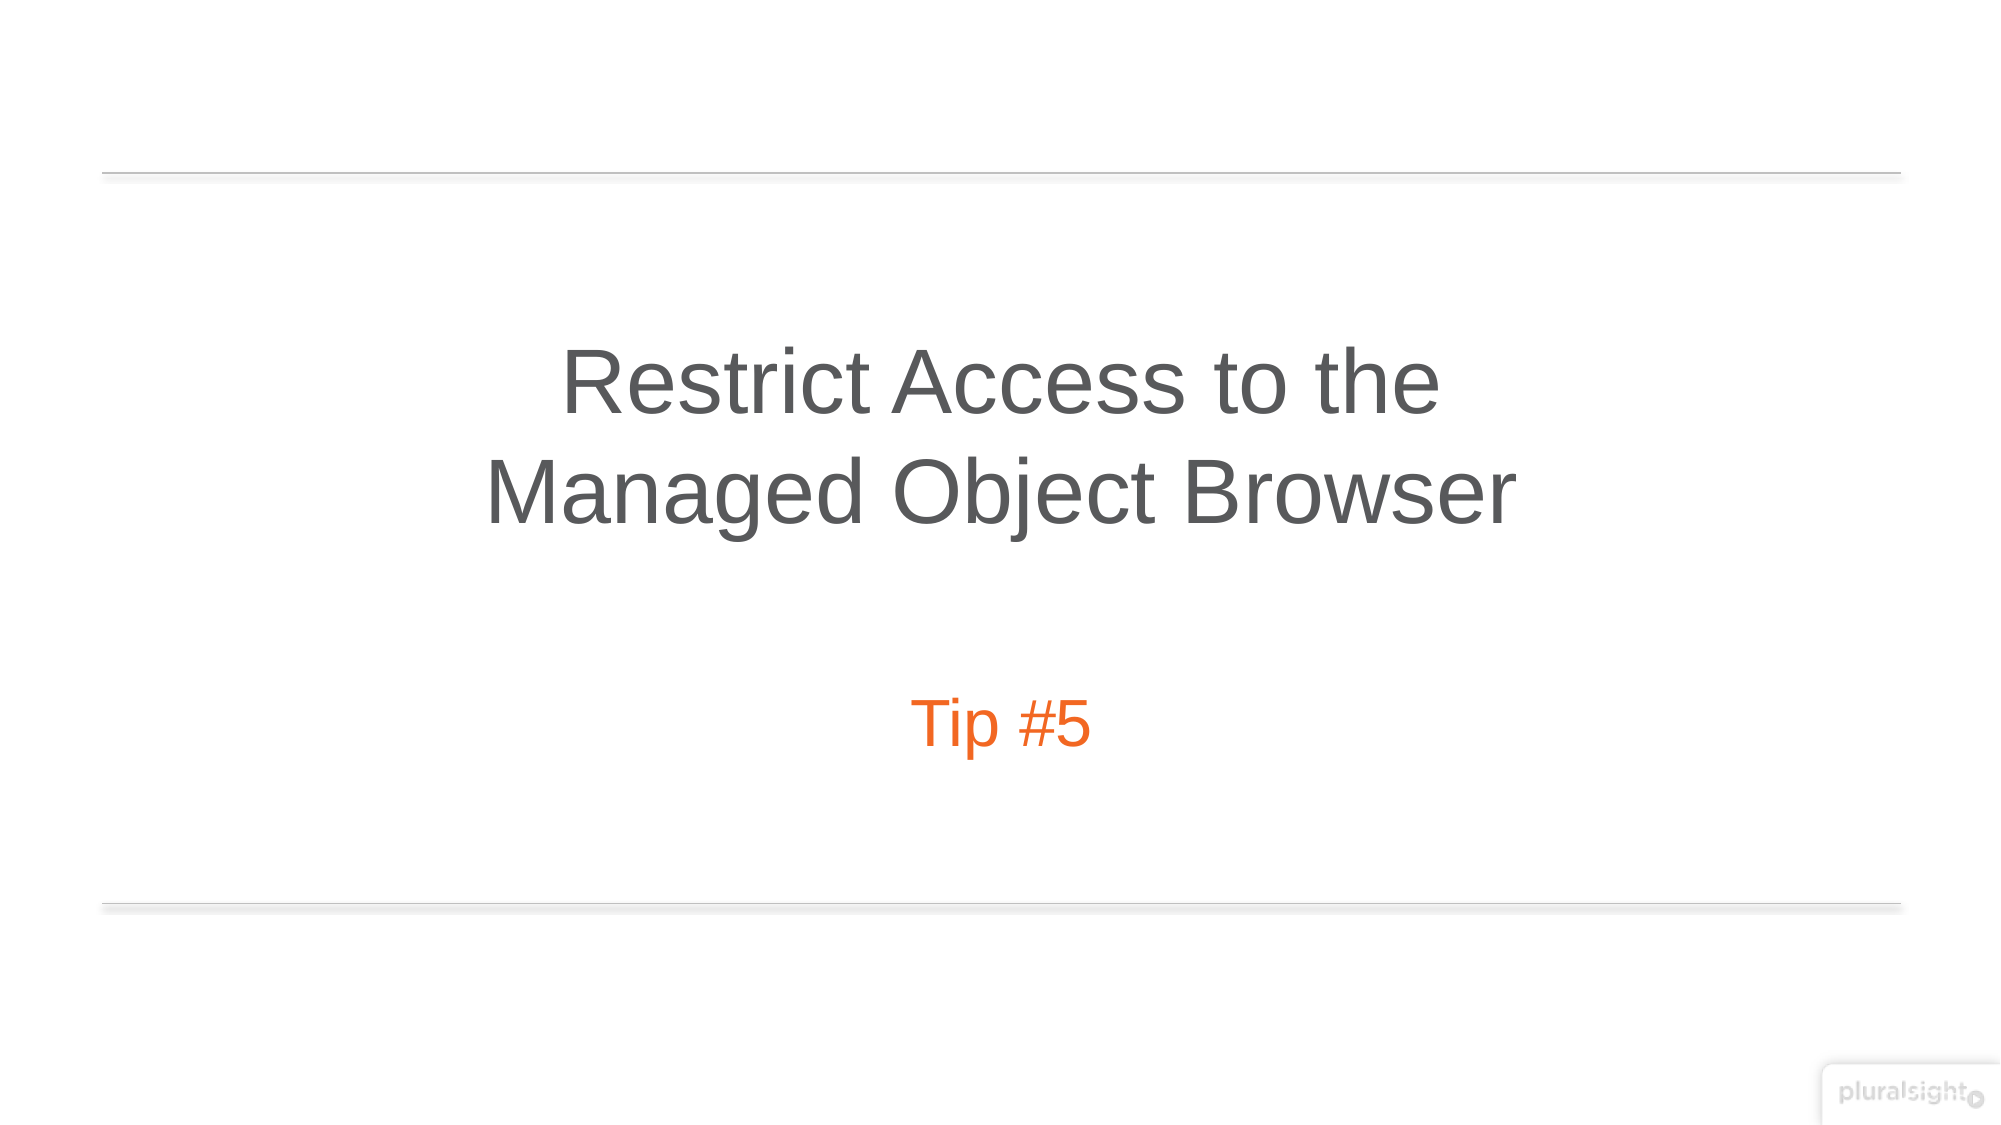

Restrict Access to the
Managed Object Browser

Tip #5